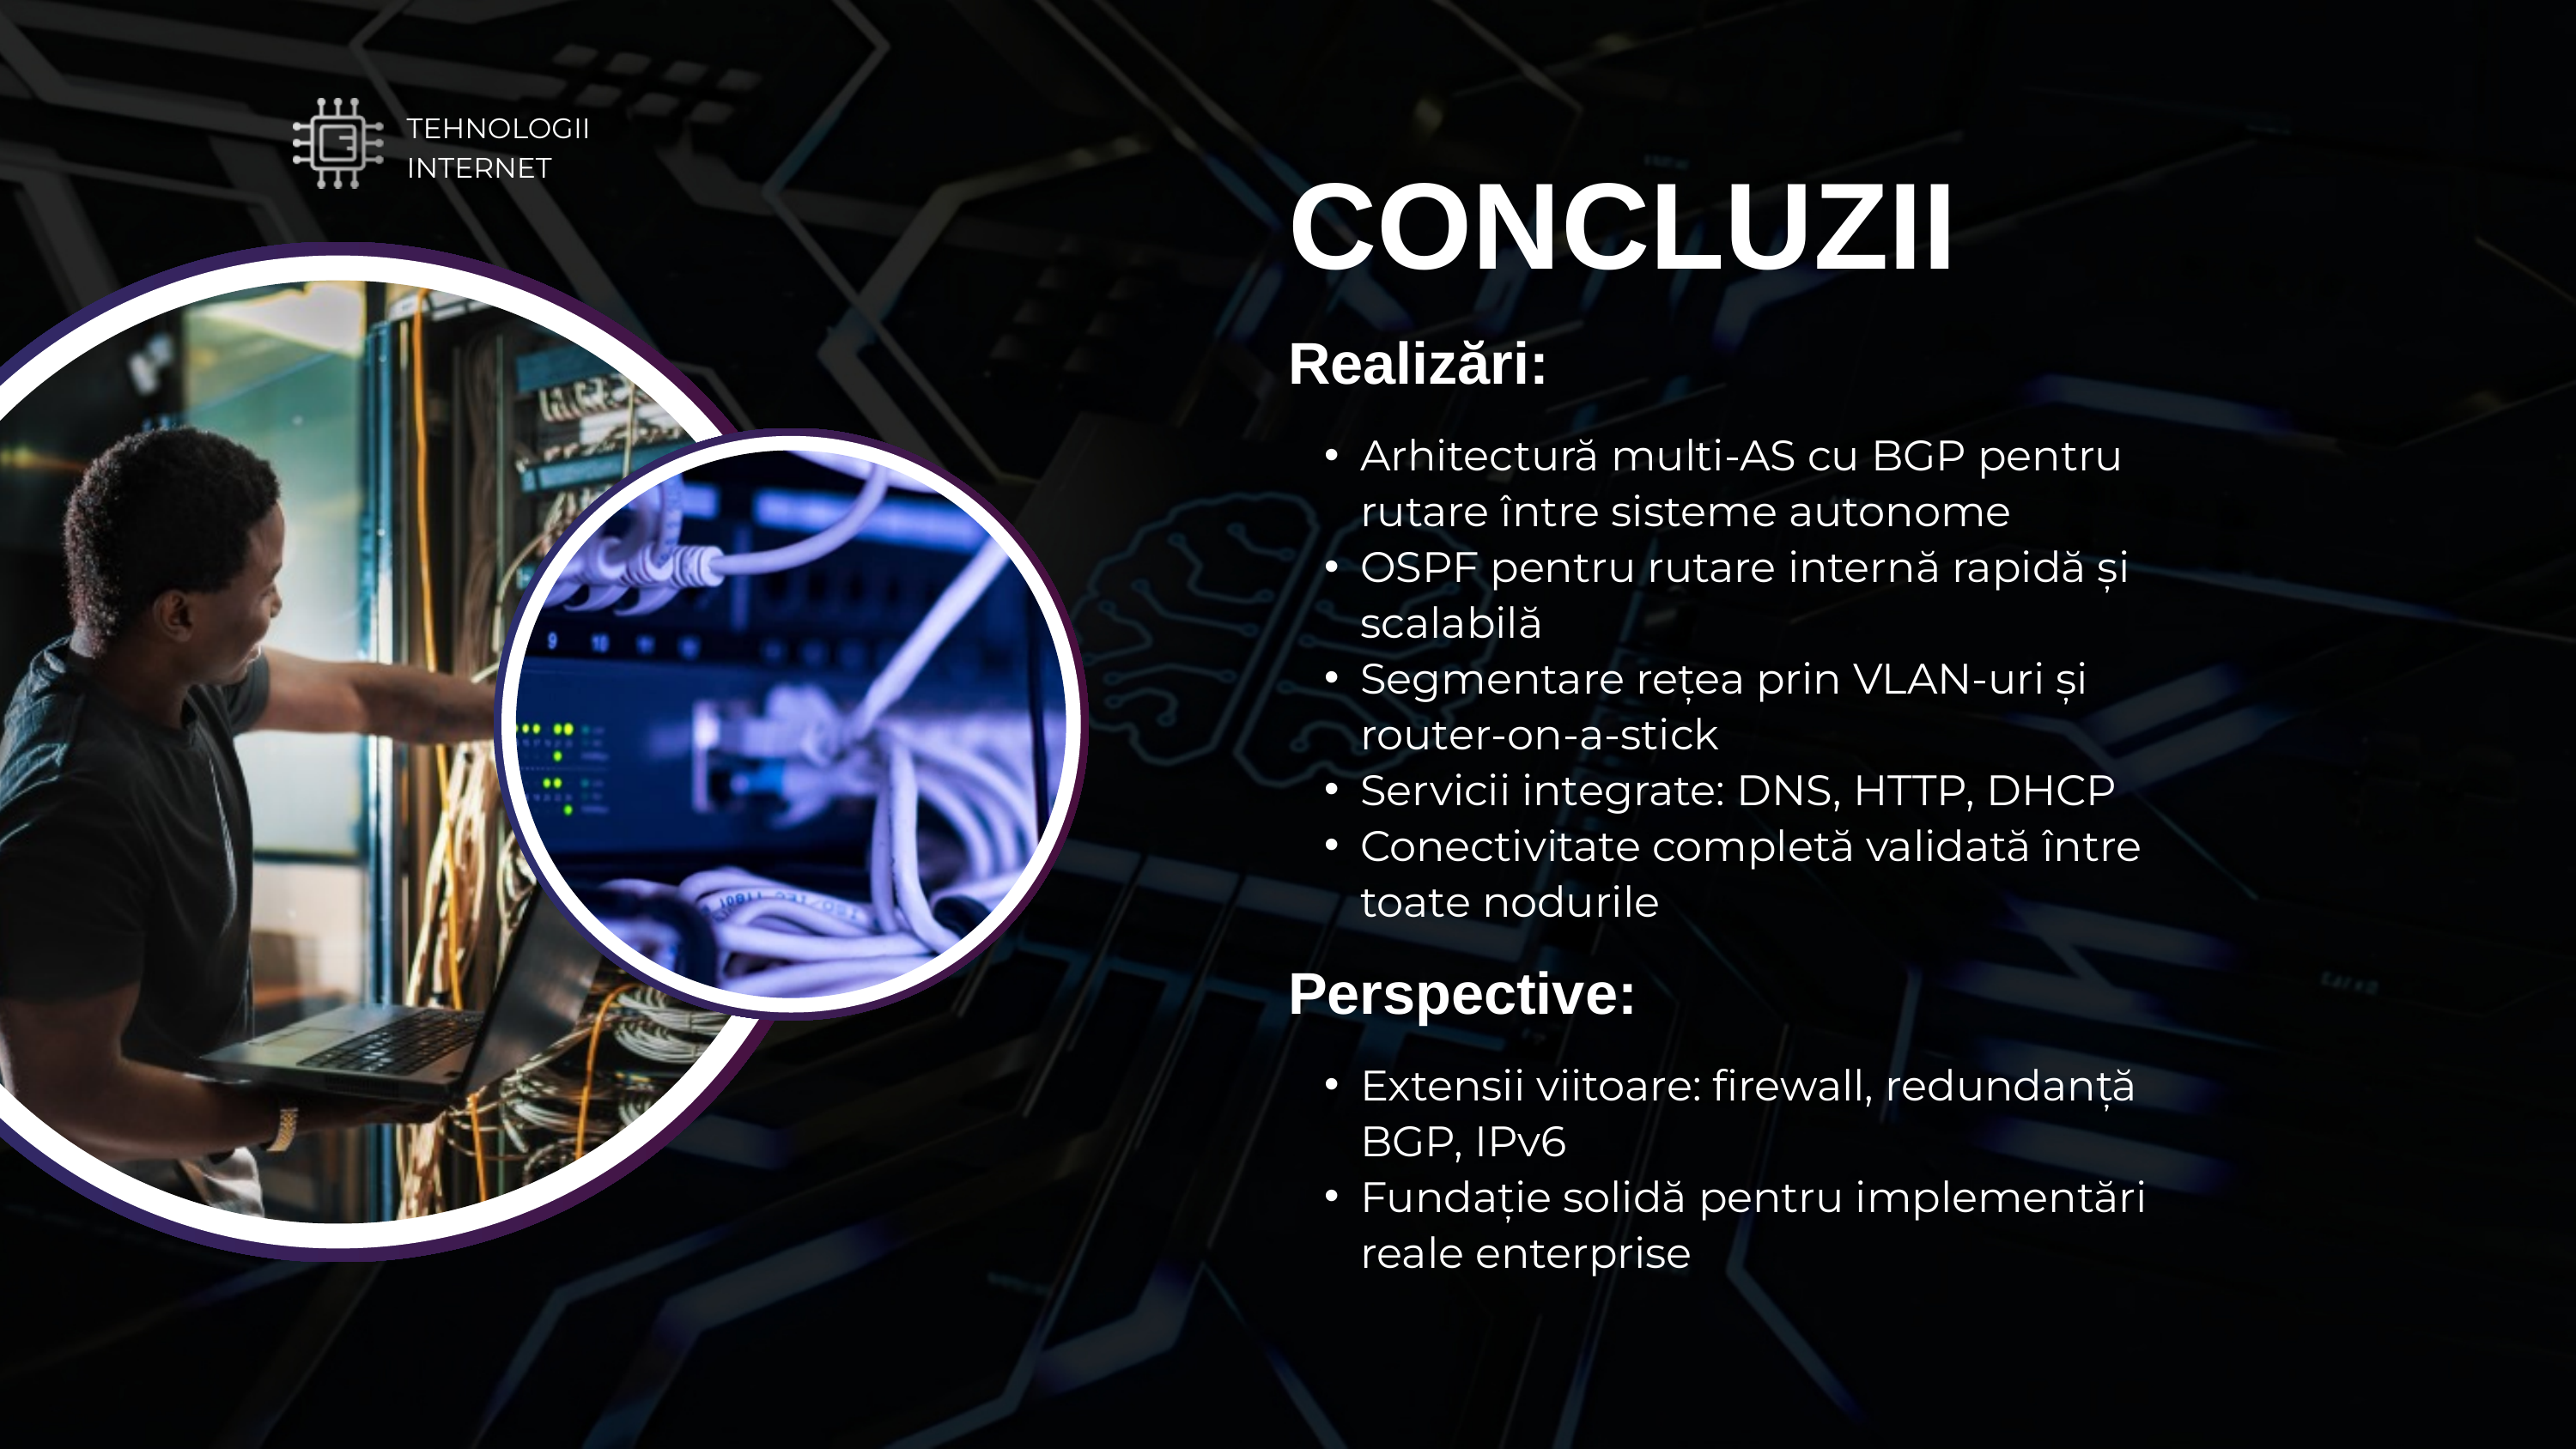

TEHNOLOGII INTERNET
CONCLUZII

Realizări:
Arhitectură multi-AS cu BGP pentru rutare între sisteme autonome
OSPF pentru rutare internă rapidă și scalabilă
Segmentare rețea prin VLAN-uri și router-on-a-stick
Servicii integrate: DNS, HTTP, DHCP
Conectivitate completă validată între toate nodurile

Perspective:
Extensii viitoare: firewall, redundanță BGP, IPv6
Fundație solidă pentru implementări reale enterprise